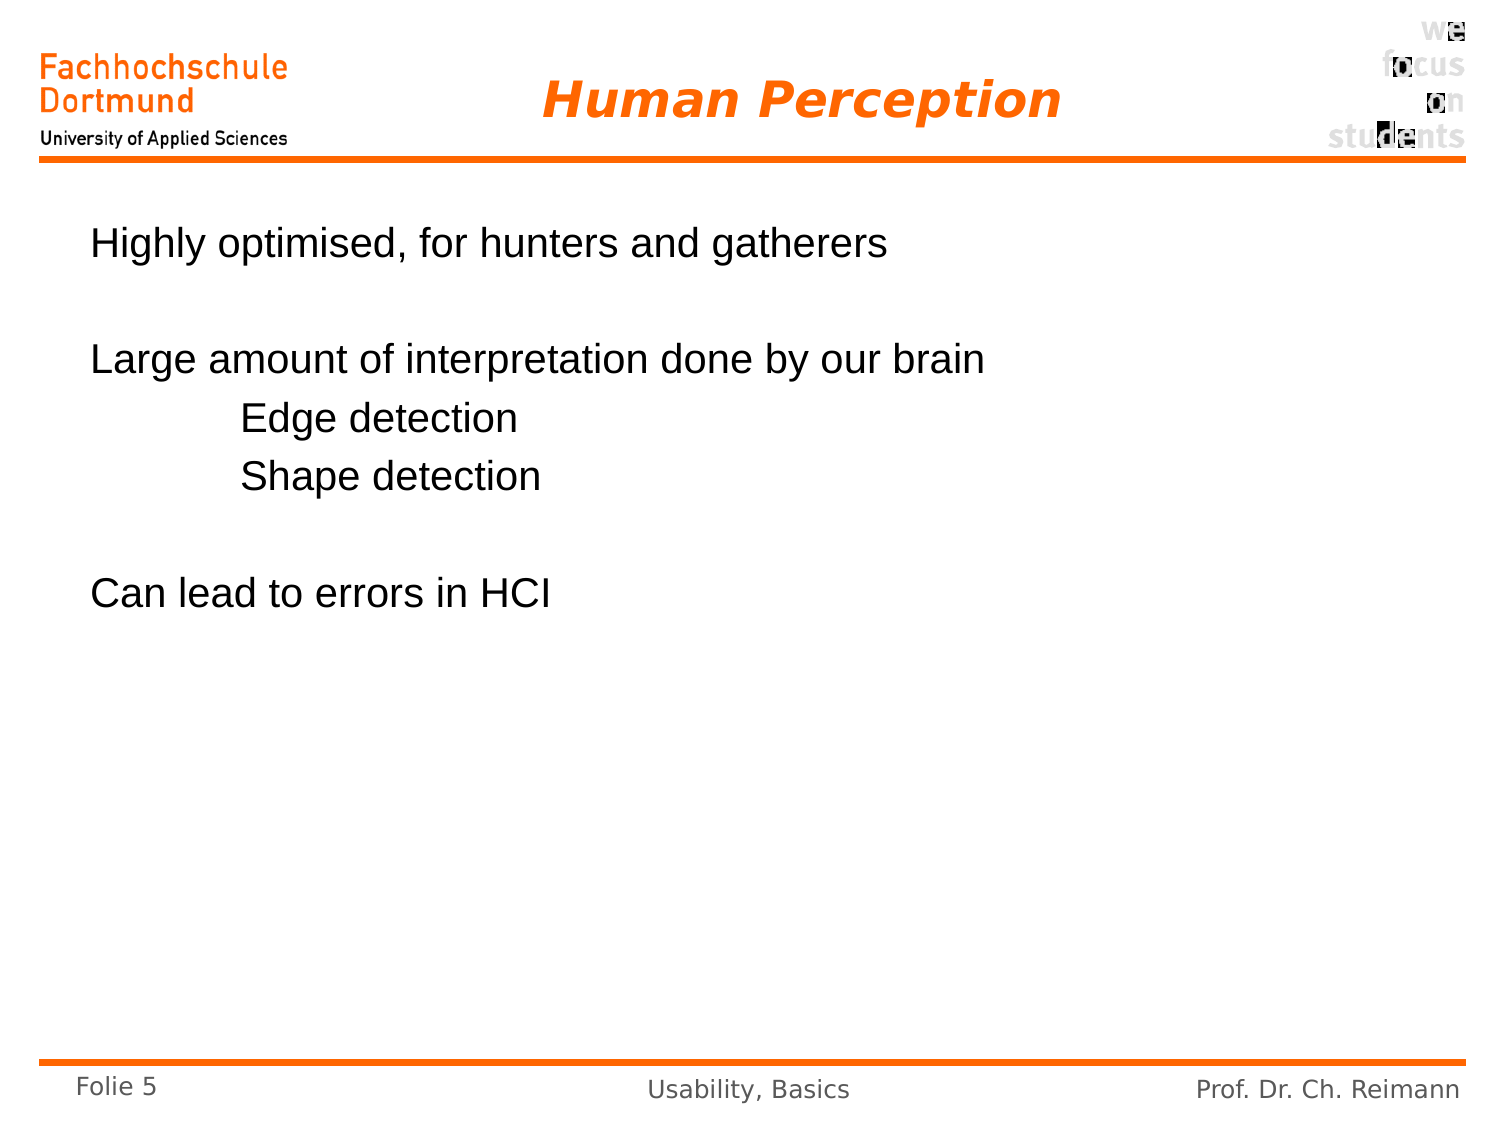

# Human Perception
Highly optimised, for hunters and gatherers

Large amount of interpretation done by our brain
	Edge detection
	Shape detection

Can lead to errors in HCI